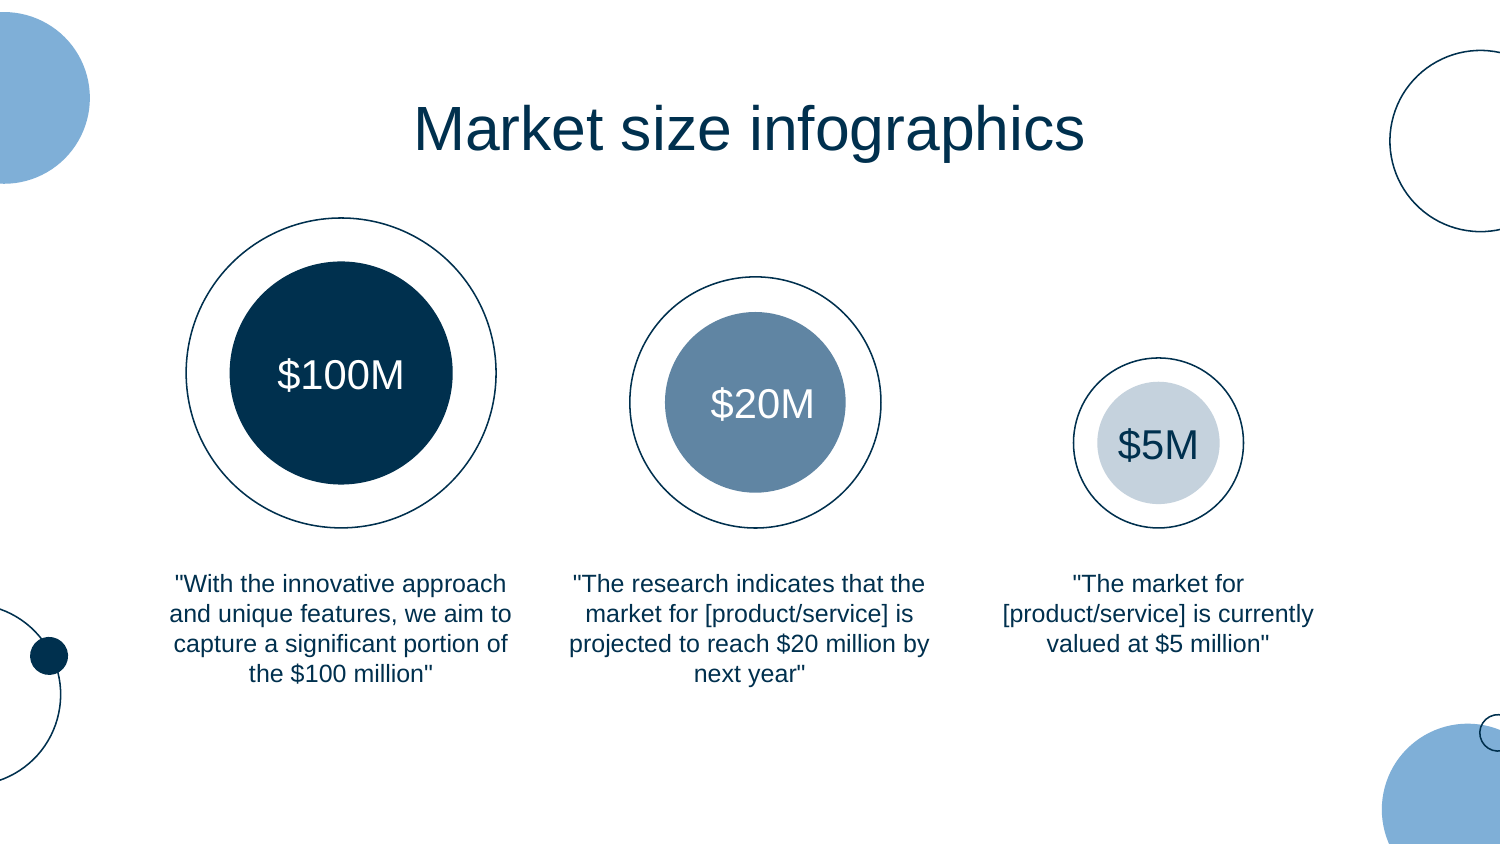

# Market size infographics

$100M

$20M

$5M
"With the innovative approach and unique features, we aim to capture a significant portion of the $100 million"
"The research indicates that the market for [product/service] is projected to reach $20 million by next year"
"The market for [product/service] is currently valued at $5 million"